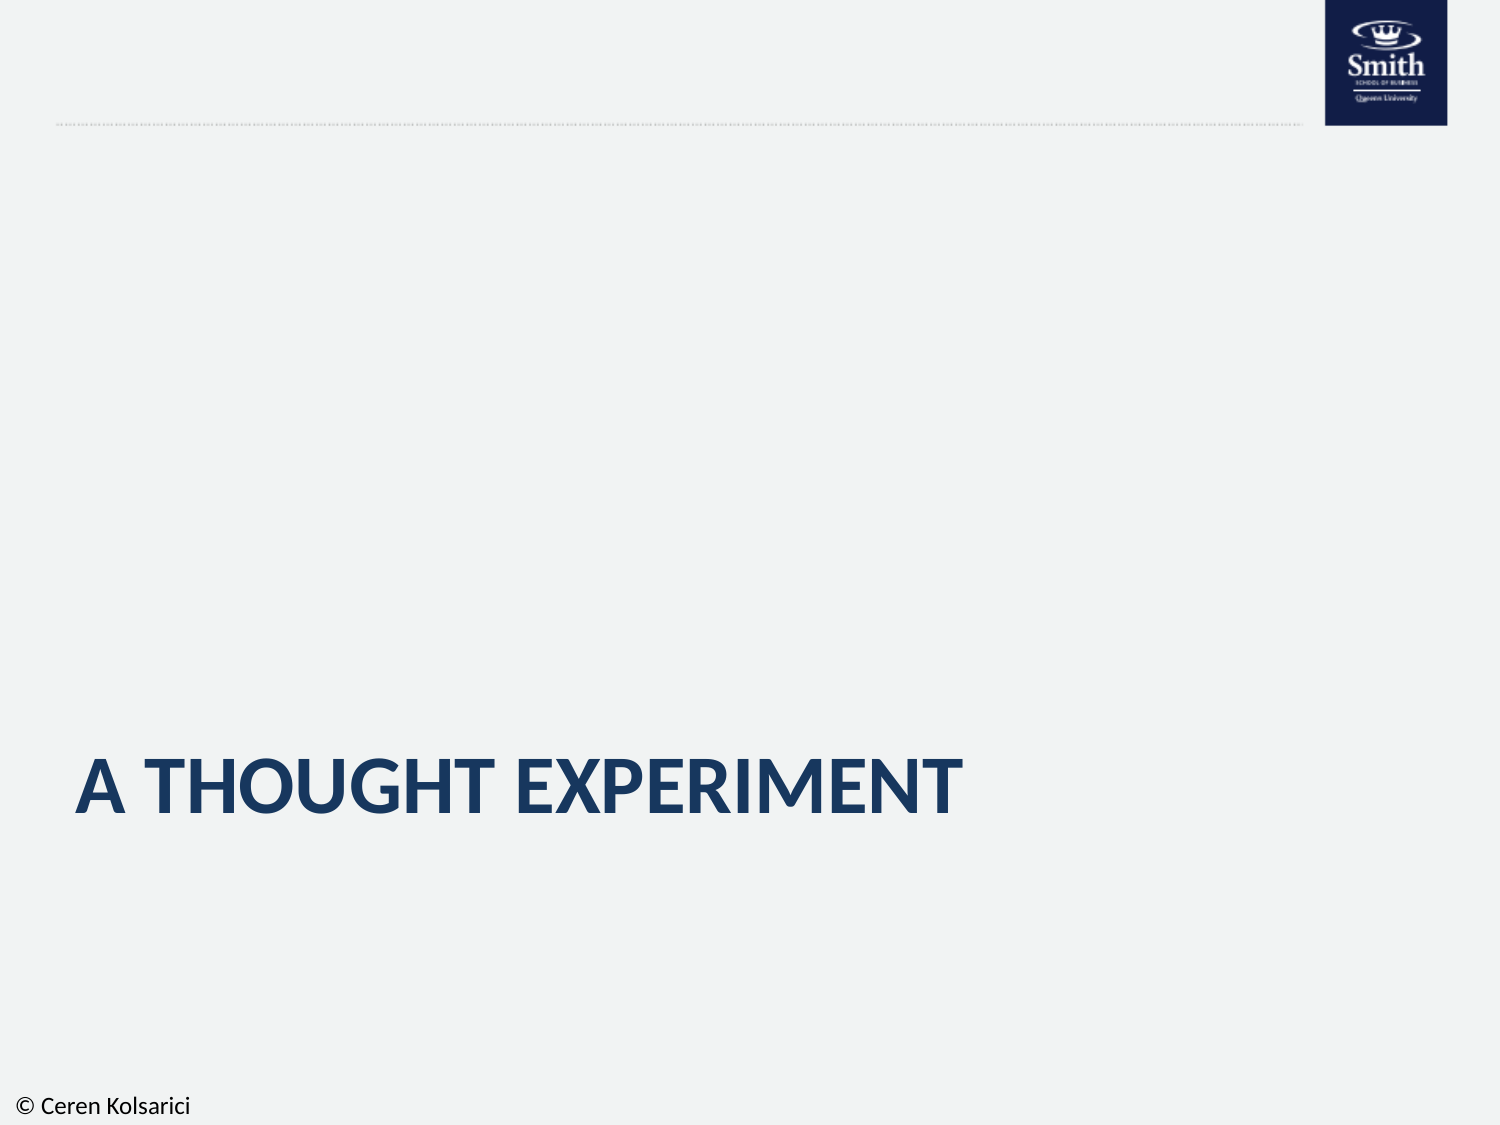

# A thought experiment
© Ceren Kolsarici